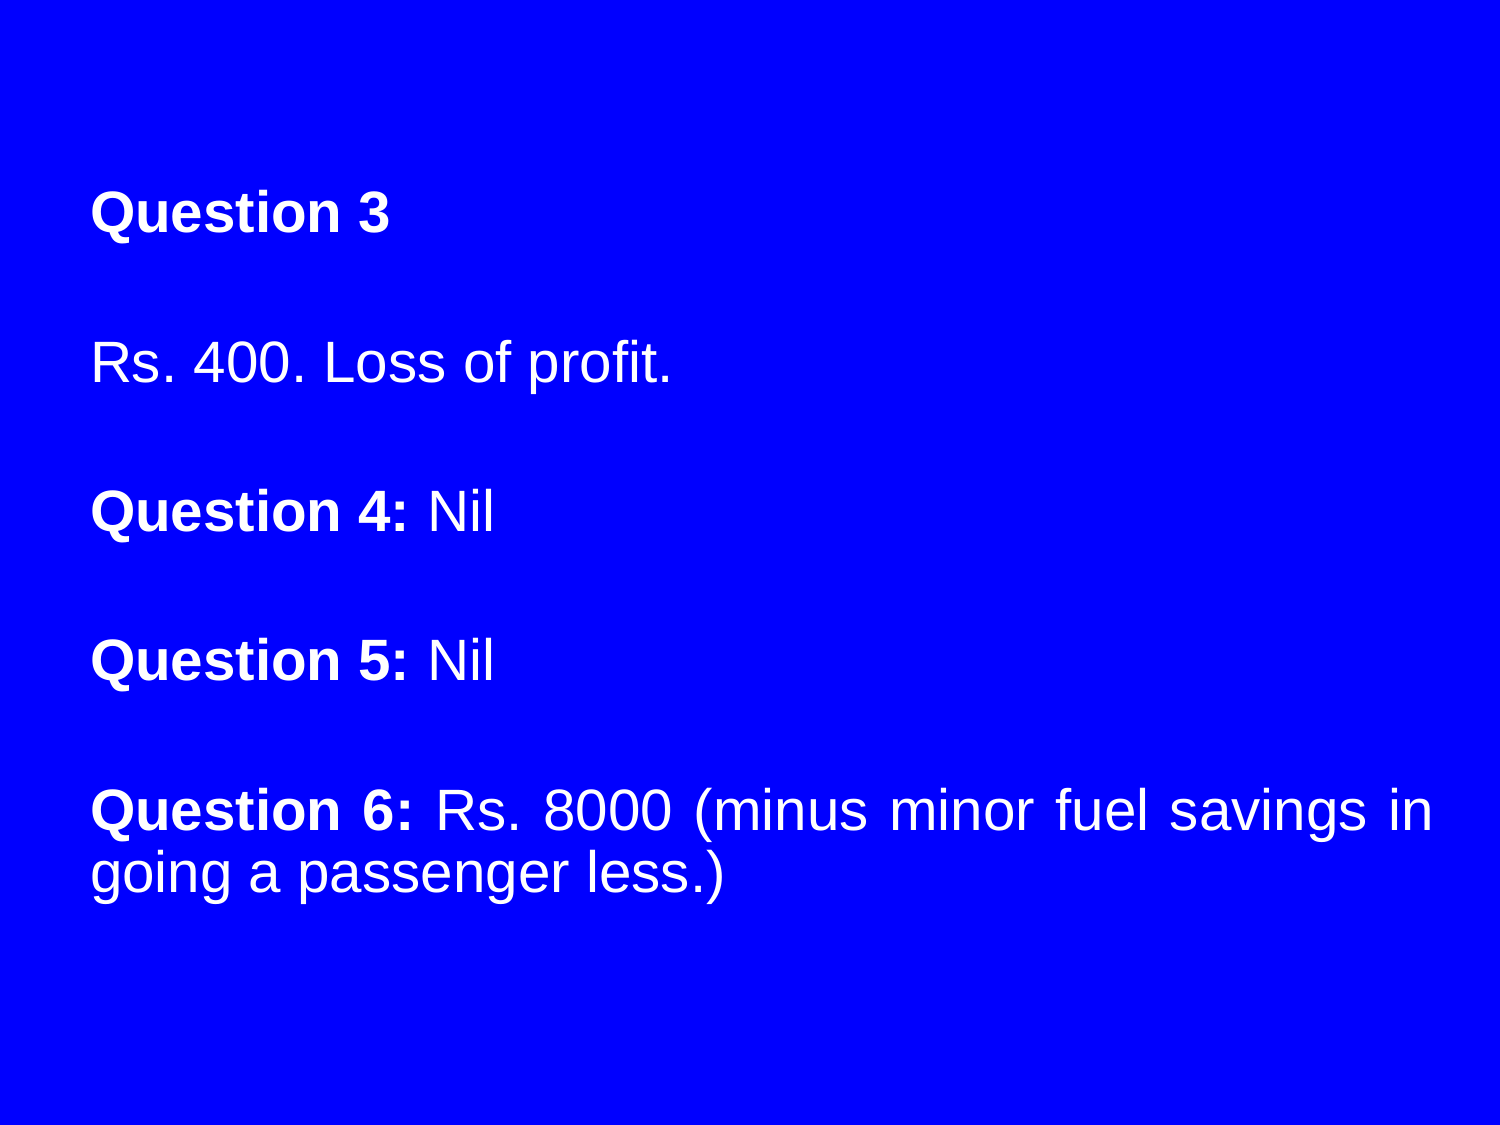

#
Question 3

Rs. 400. Loss of profit.

Question 4: Nil

Question 5: Nil

Question 6: Rs. 8000 (minus minor fuel savings in going a passenger less.)